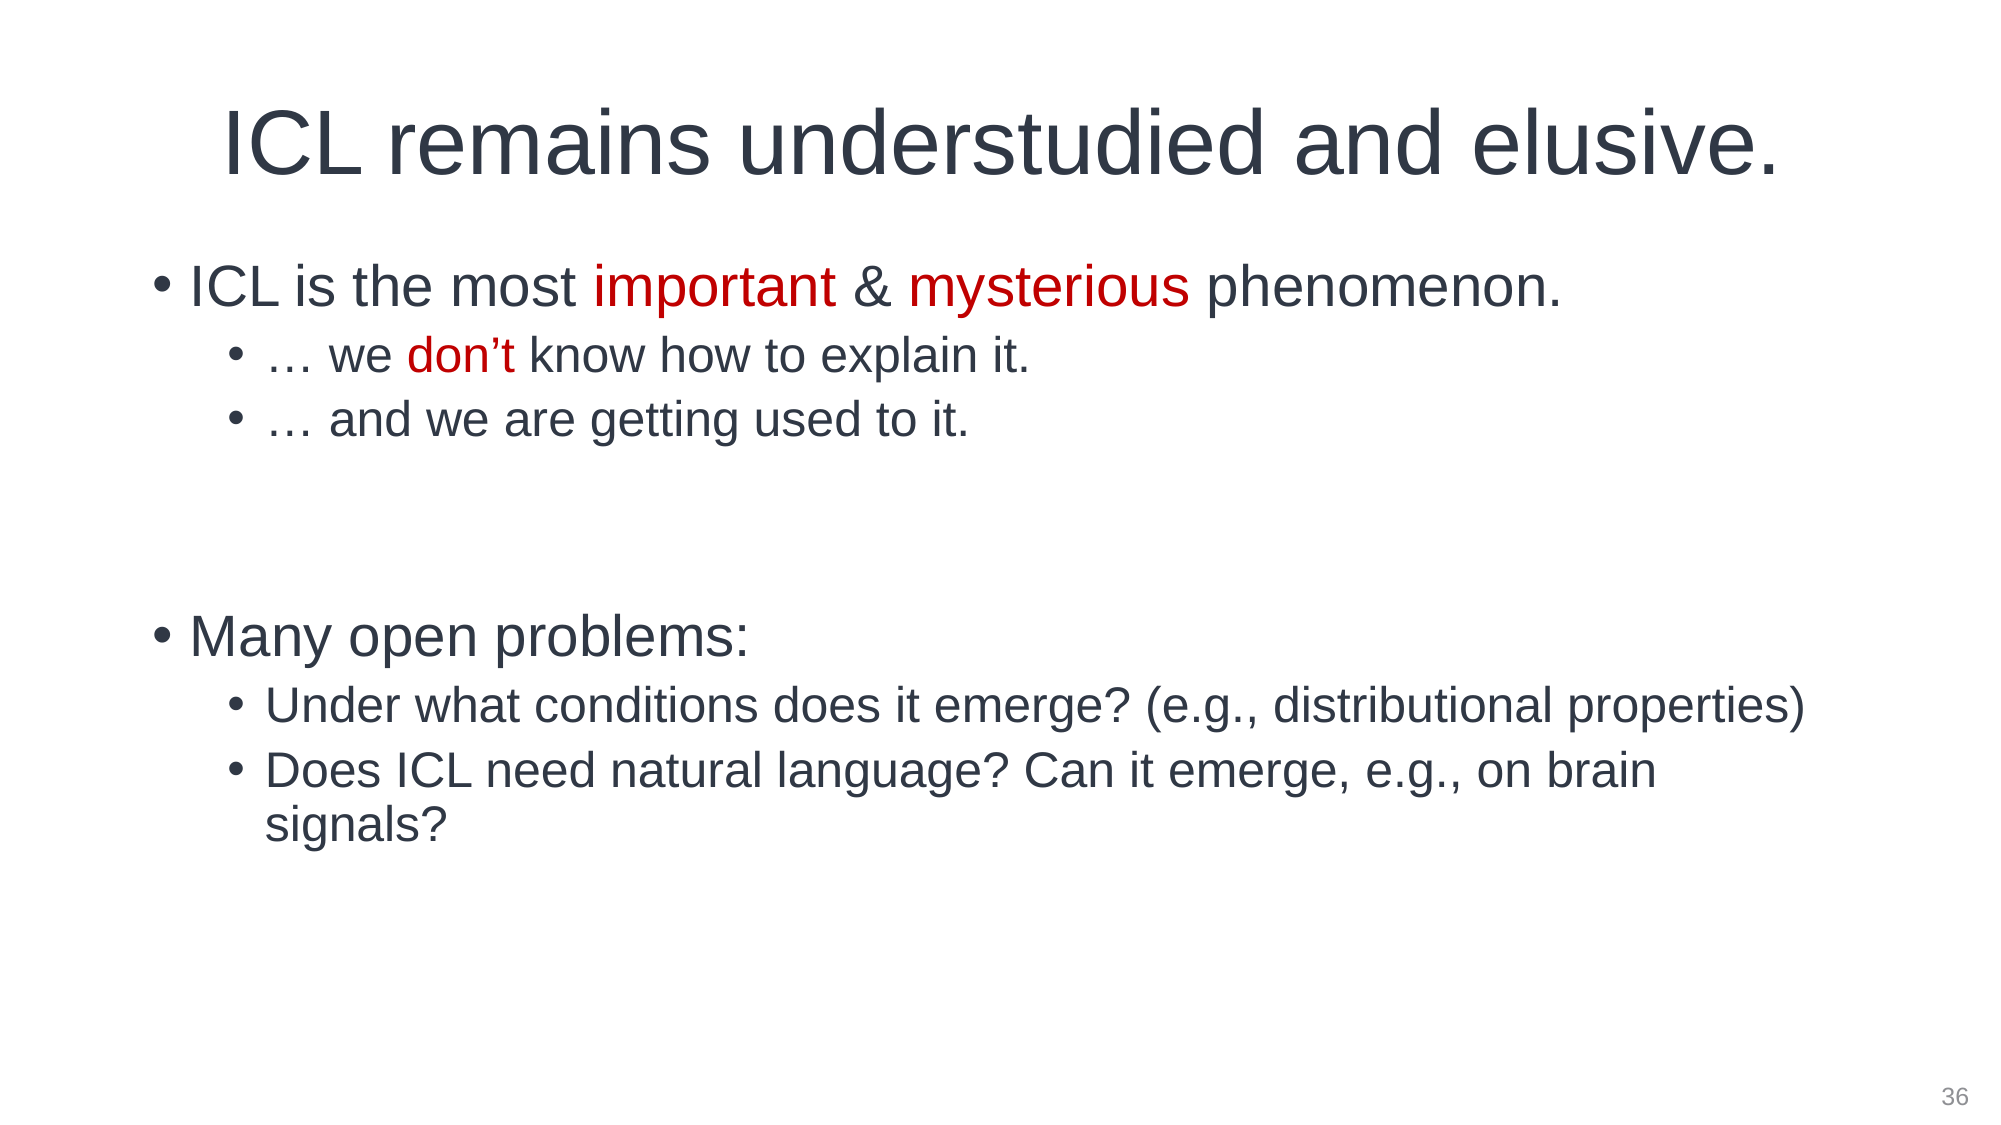

# ICL remains understudied and elusive.
ICL is the most important & mysterious phenomenon.
… we don’t know how to explain it.
… and we are getting used to it.

Many open problems:
Under what conditions does it emerge? (e.g., distributional properties)
Does ICL need natural language? Can it emerge, e.g., on brain signals?
36